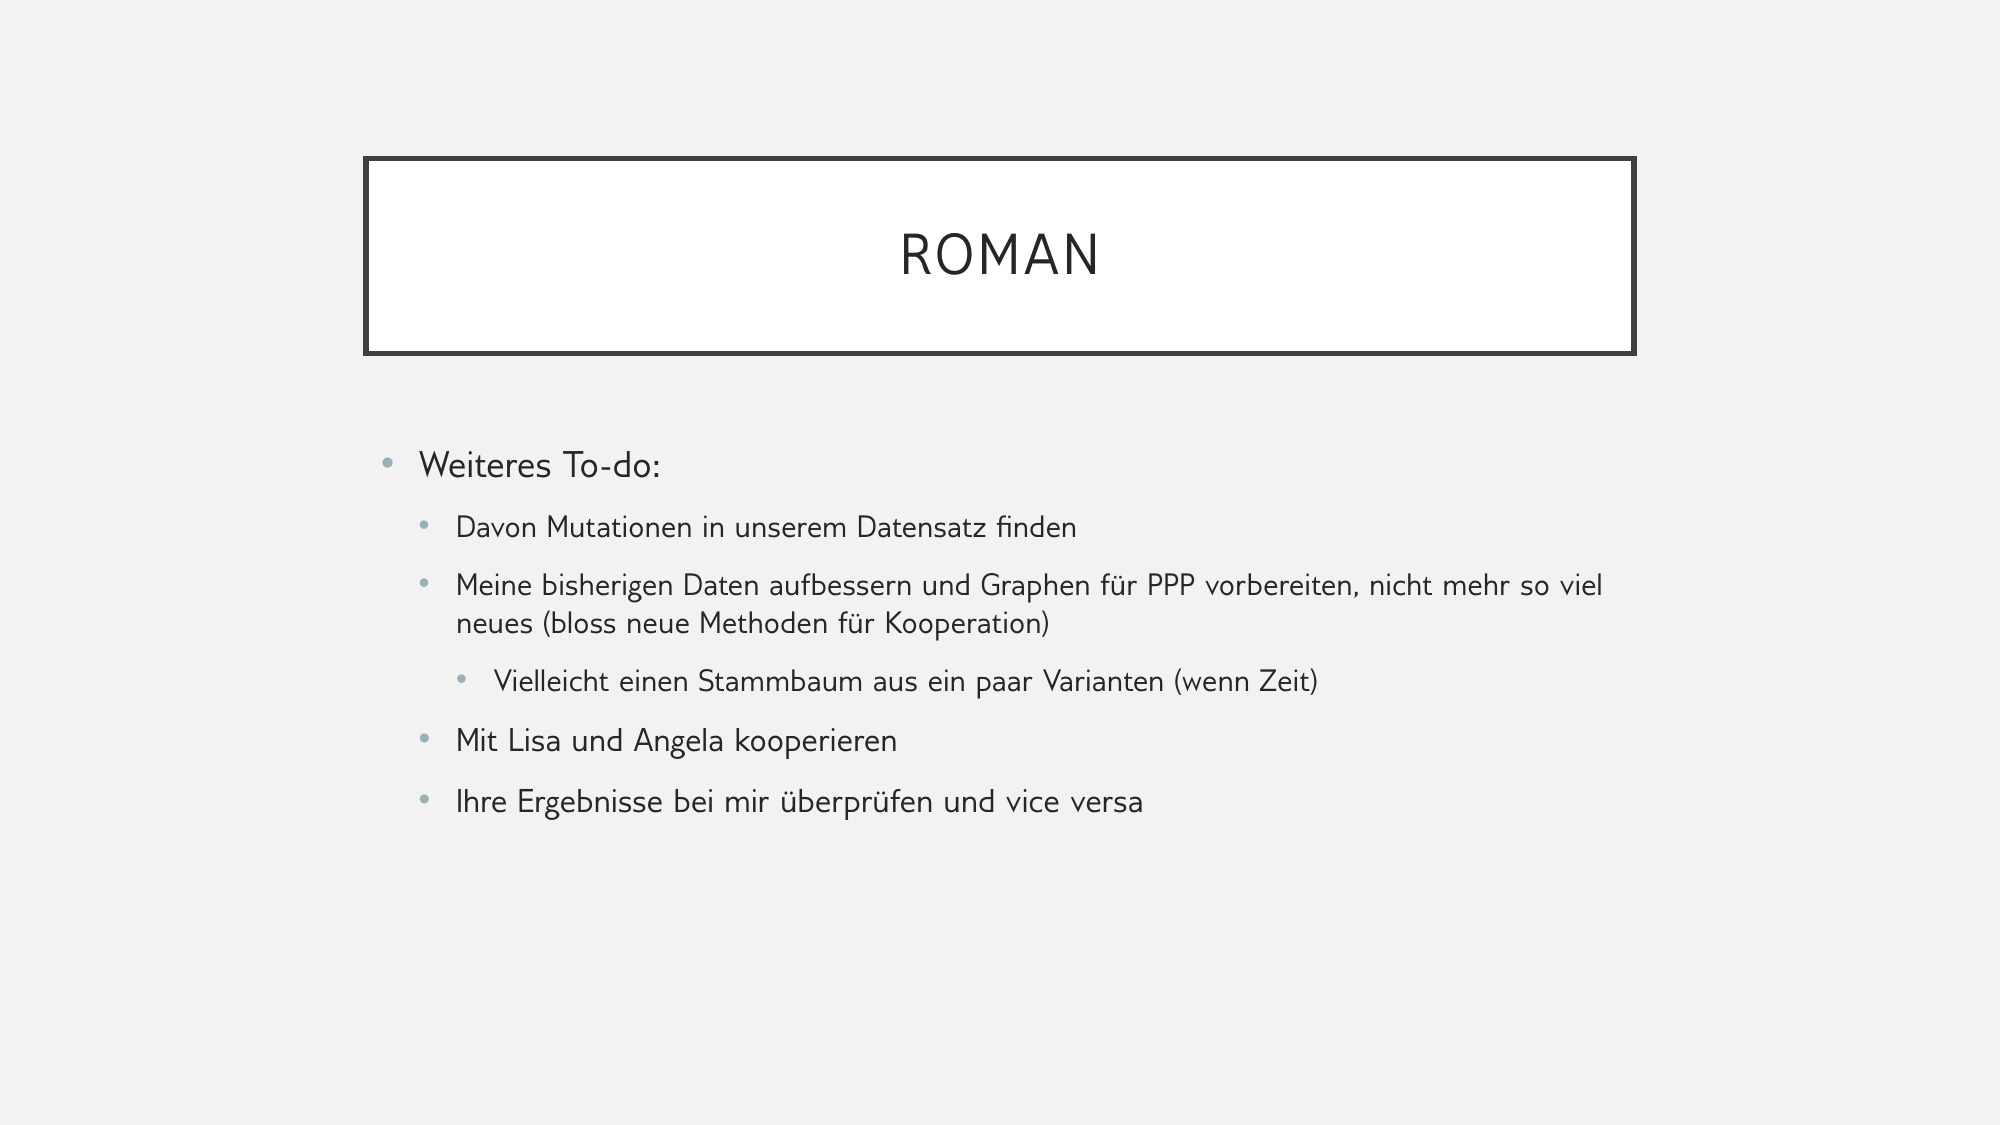

# Roman
Weiteres To-do:
Davon Mutationen in unserem Datensatz finden
Meine bisherigen Daten aufbessern und Graphen für PPP vorbereiten, nicht mehr so viel neues (bloss neue Methoden für Kooperation)
Vielleicht einen Stammbaum aus ein paar Varianten (wenn Zeit)
Mit Lisa und Angela kooperieren
Ihre Ergebnisse bei mir überprüfen und vice versa